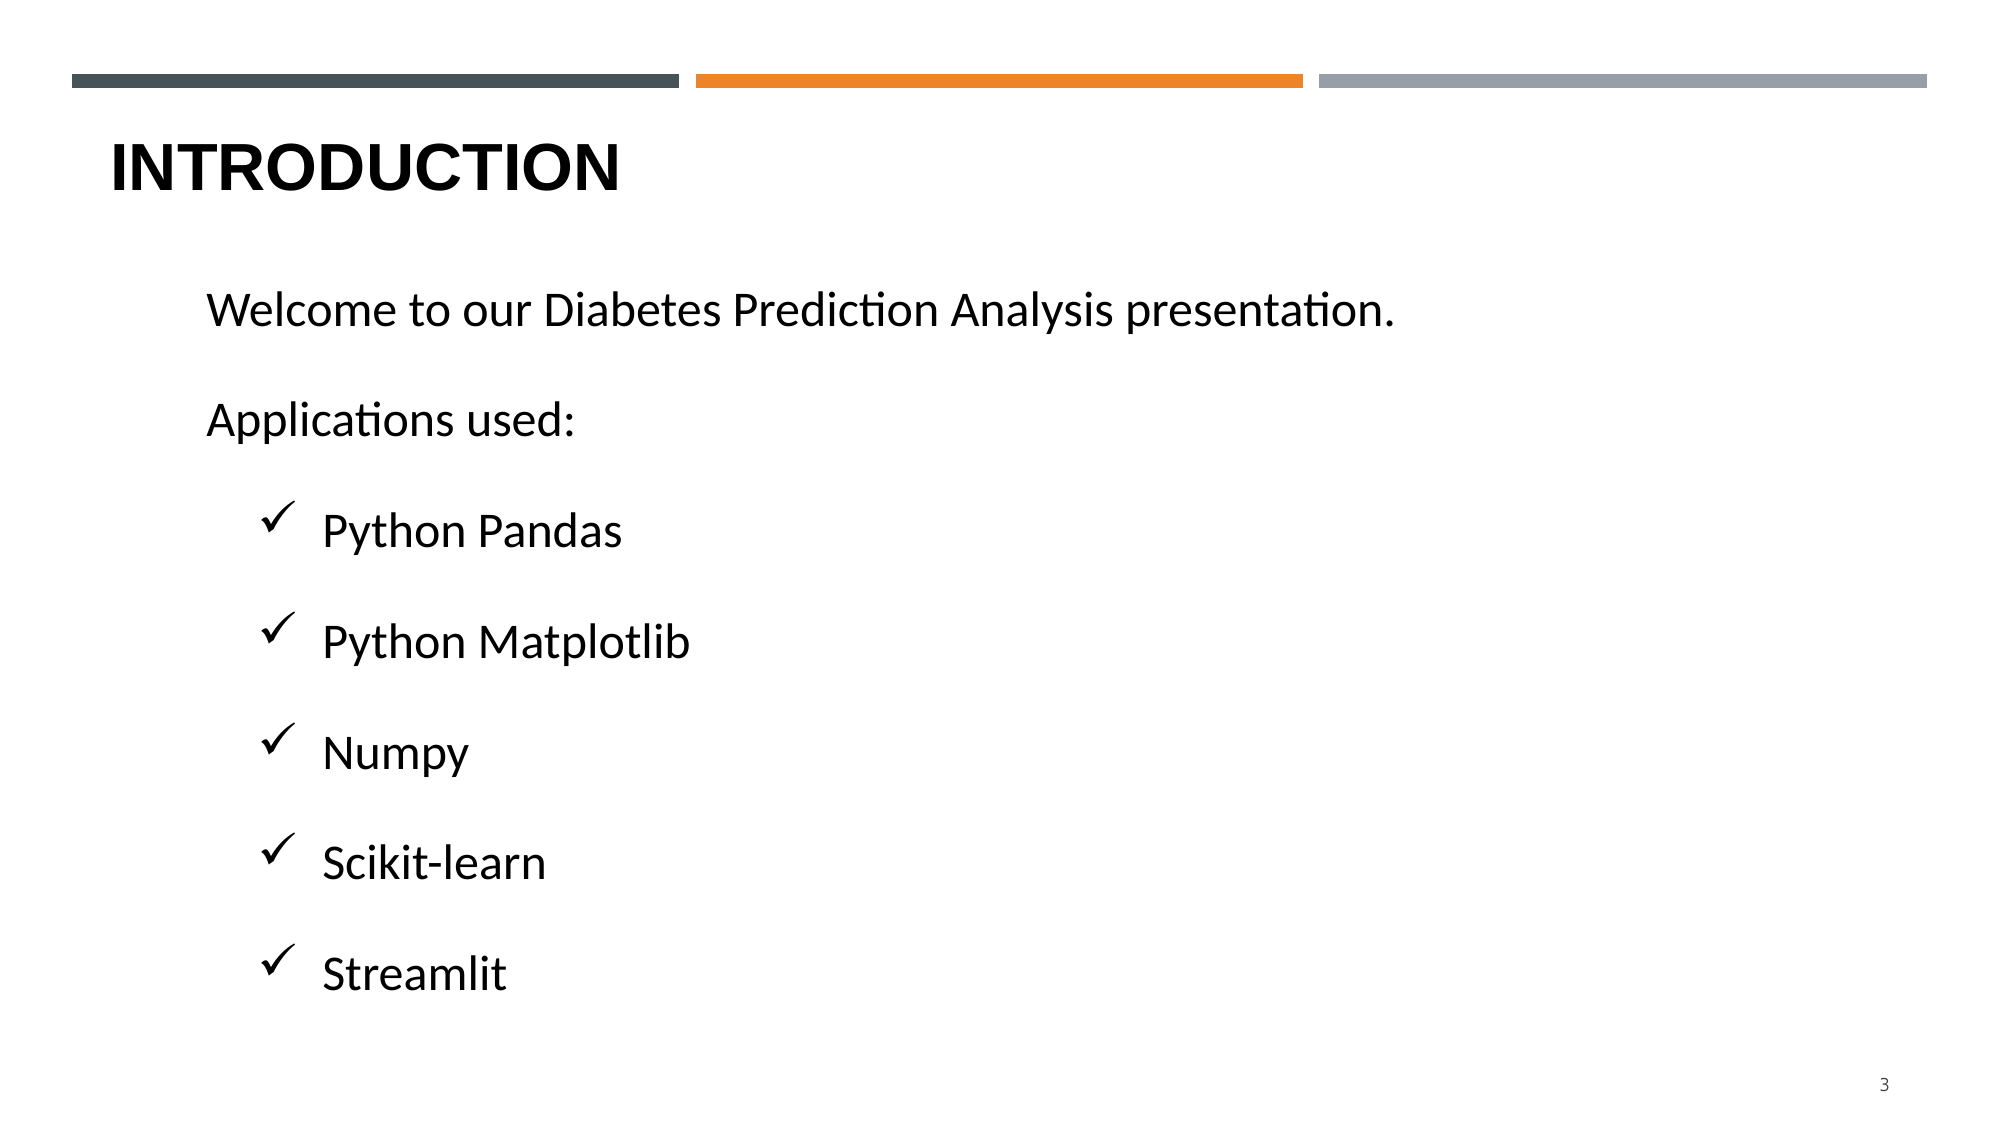

# INTRODUCTION
Welcome to our Diabetes Prediction Analysis presentation.
Applications used:
Python Pandas
Python Matplotlib
Numpy
Scikit-learn
Streamlit
3